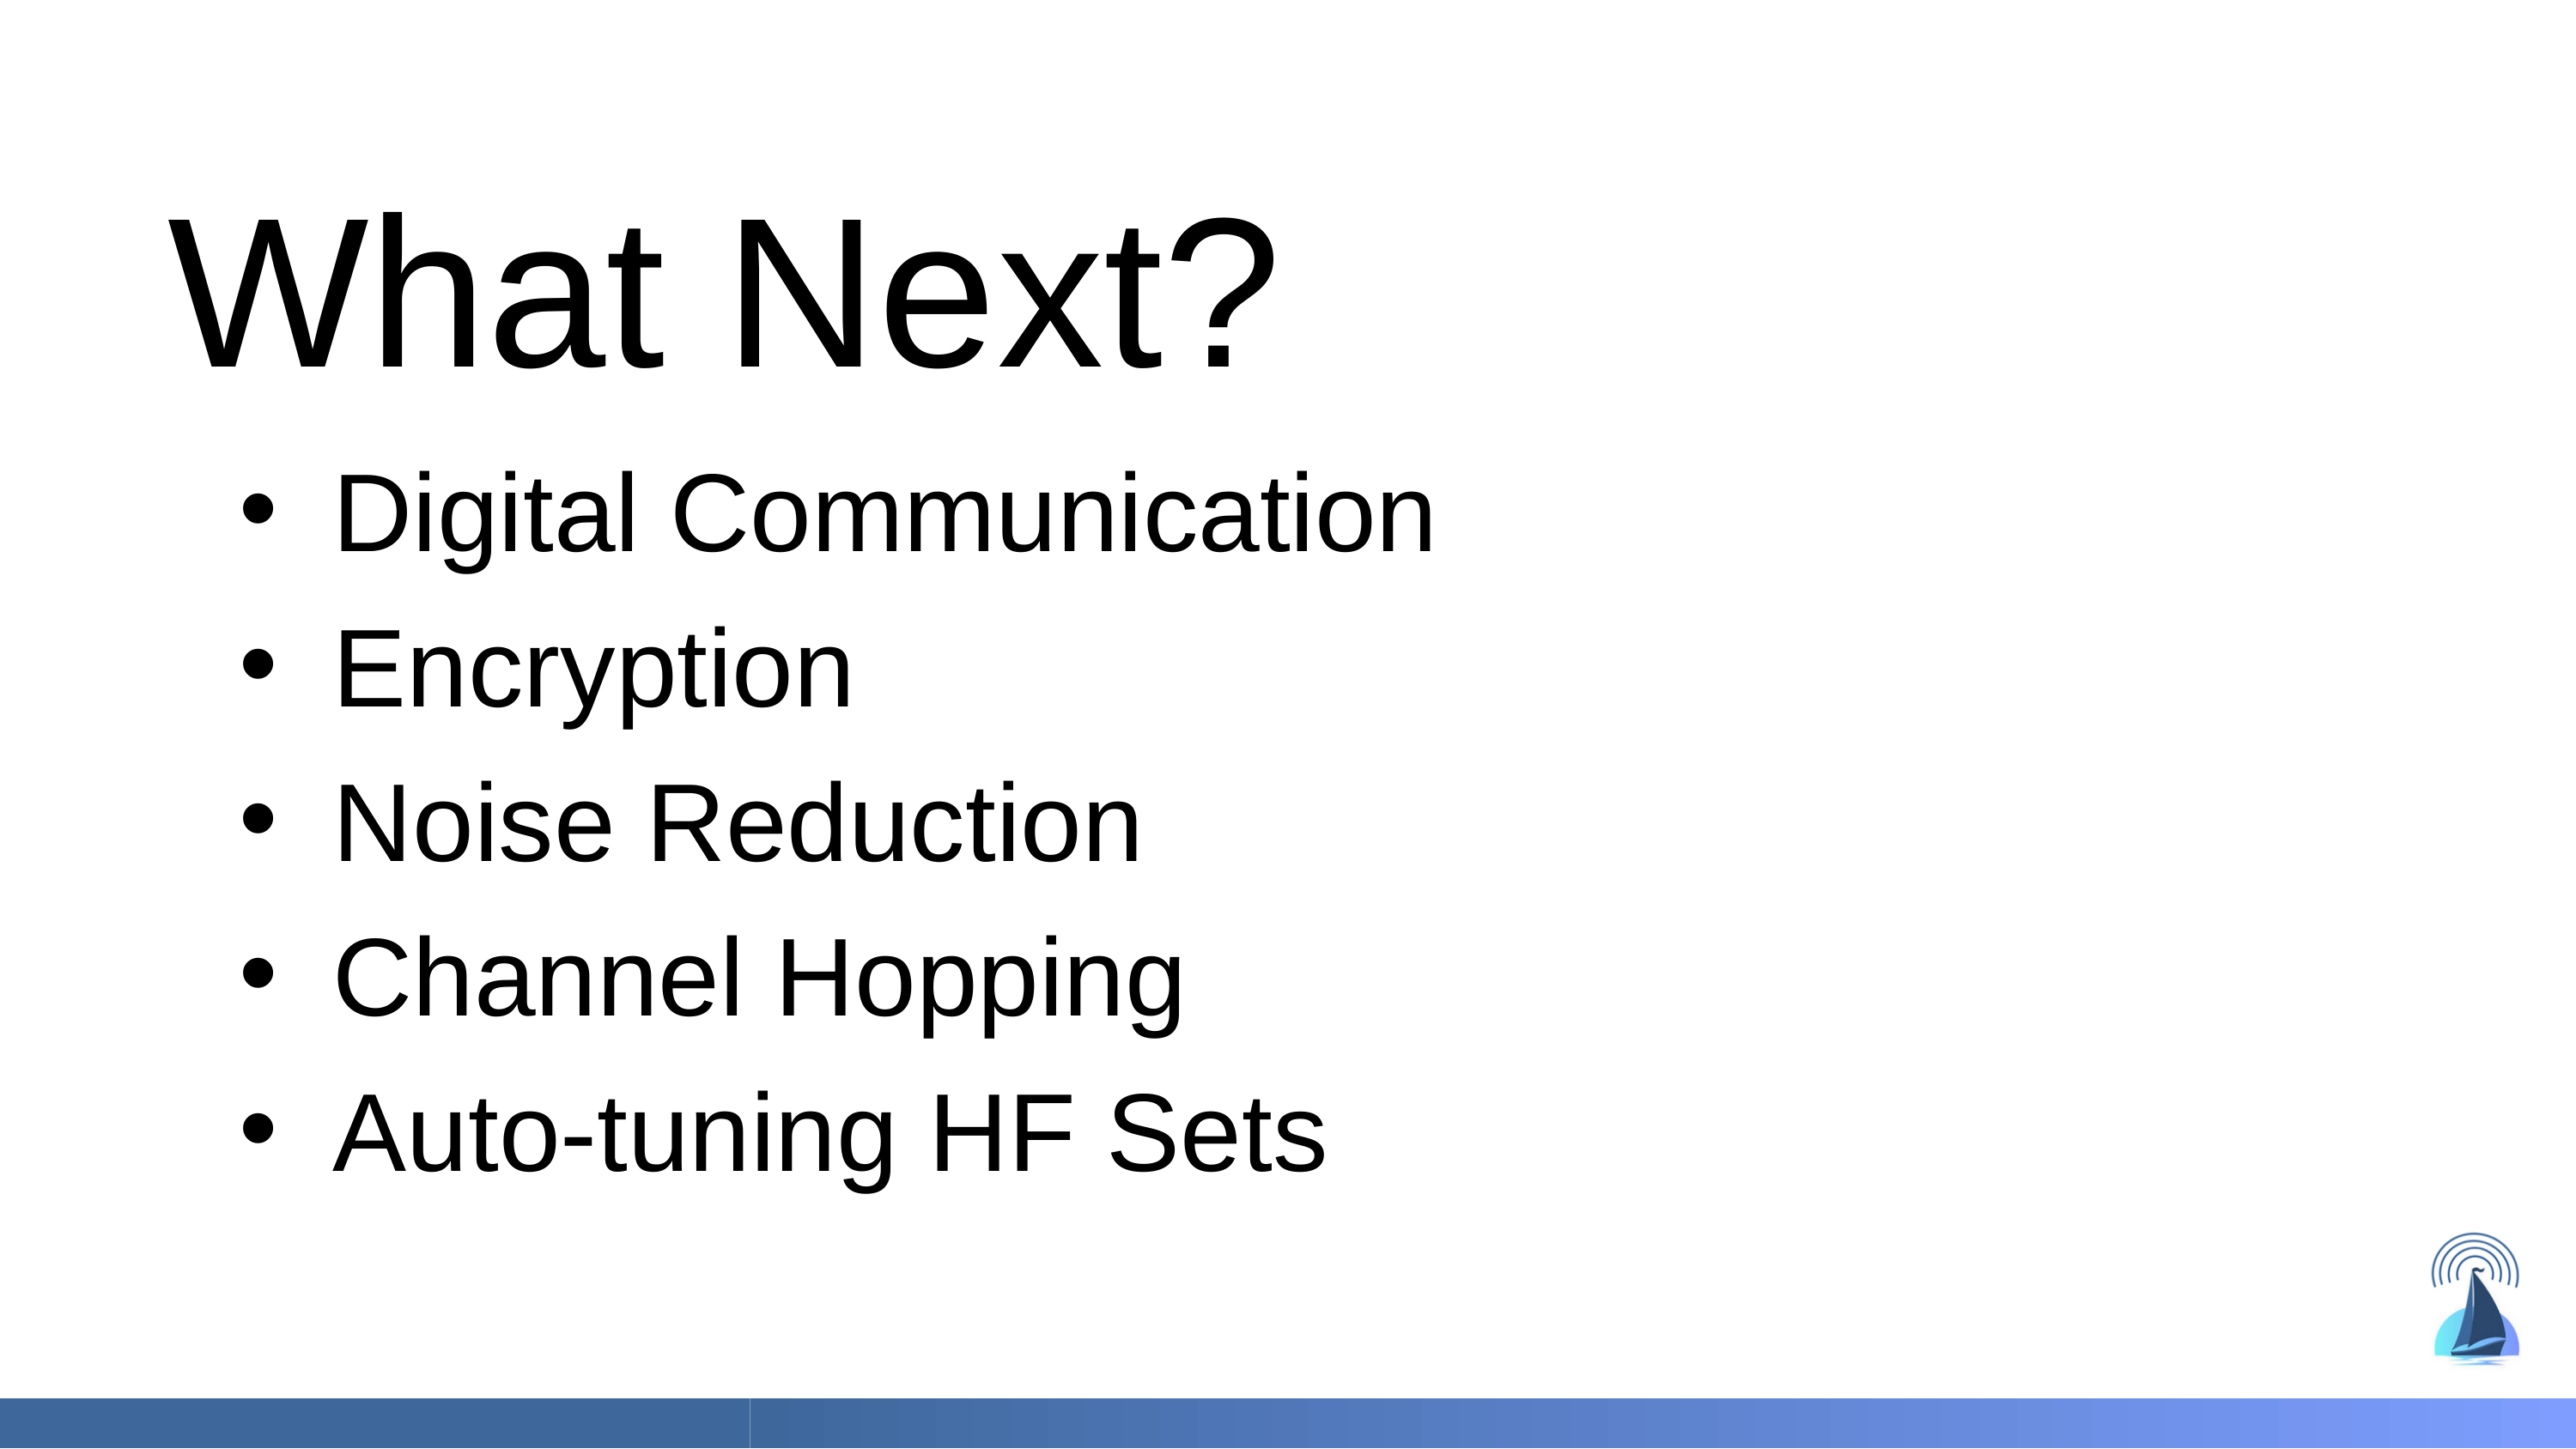

What Next?
Digital Communication
Encryption
Noise Reduction
Channel Hopping
Auto-tuning HF Sets